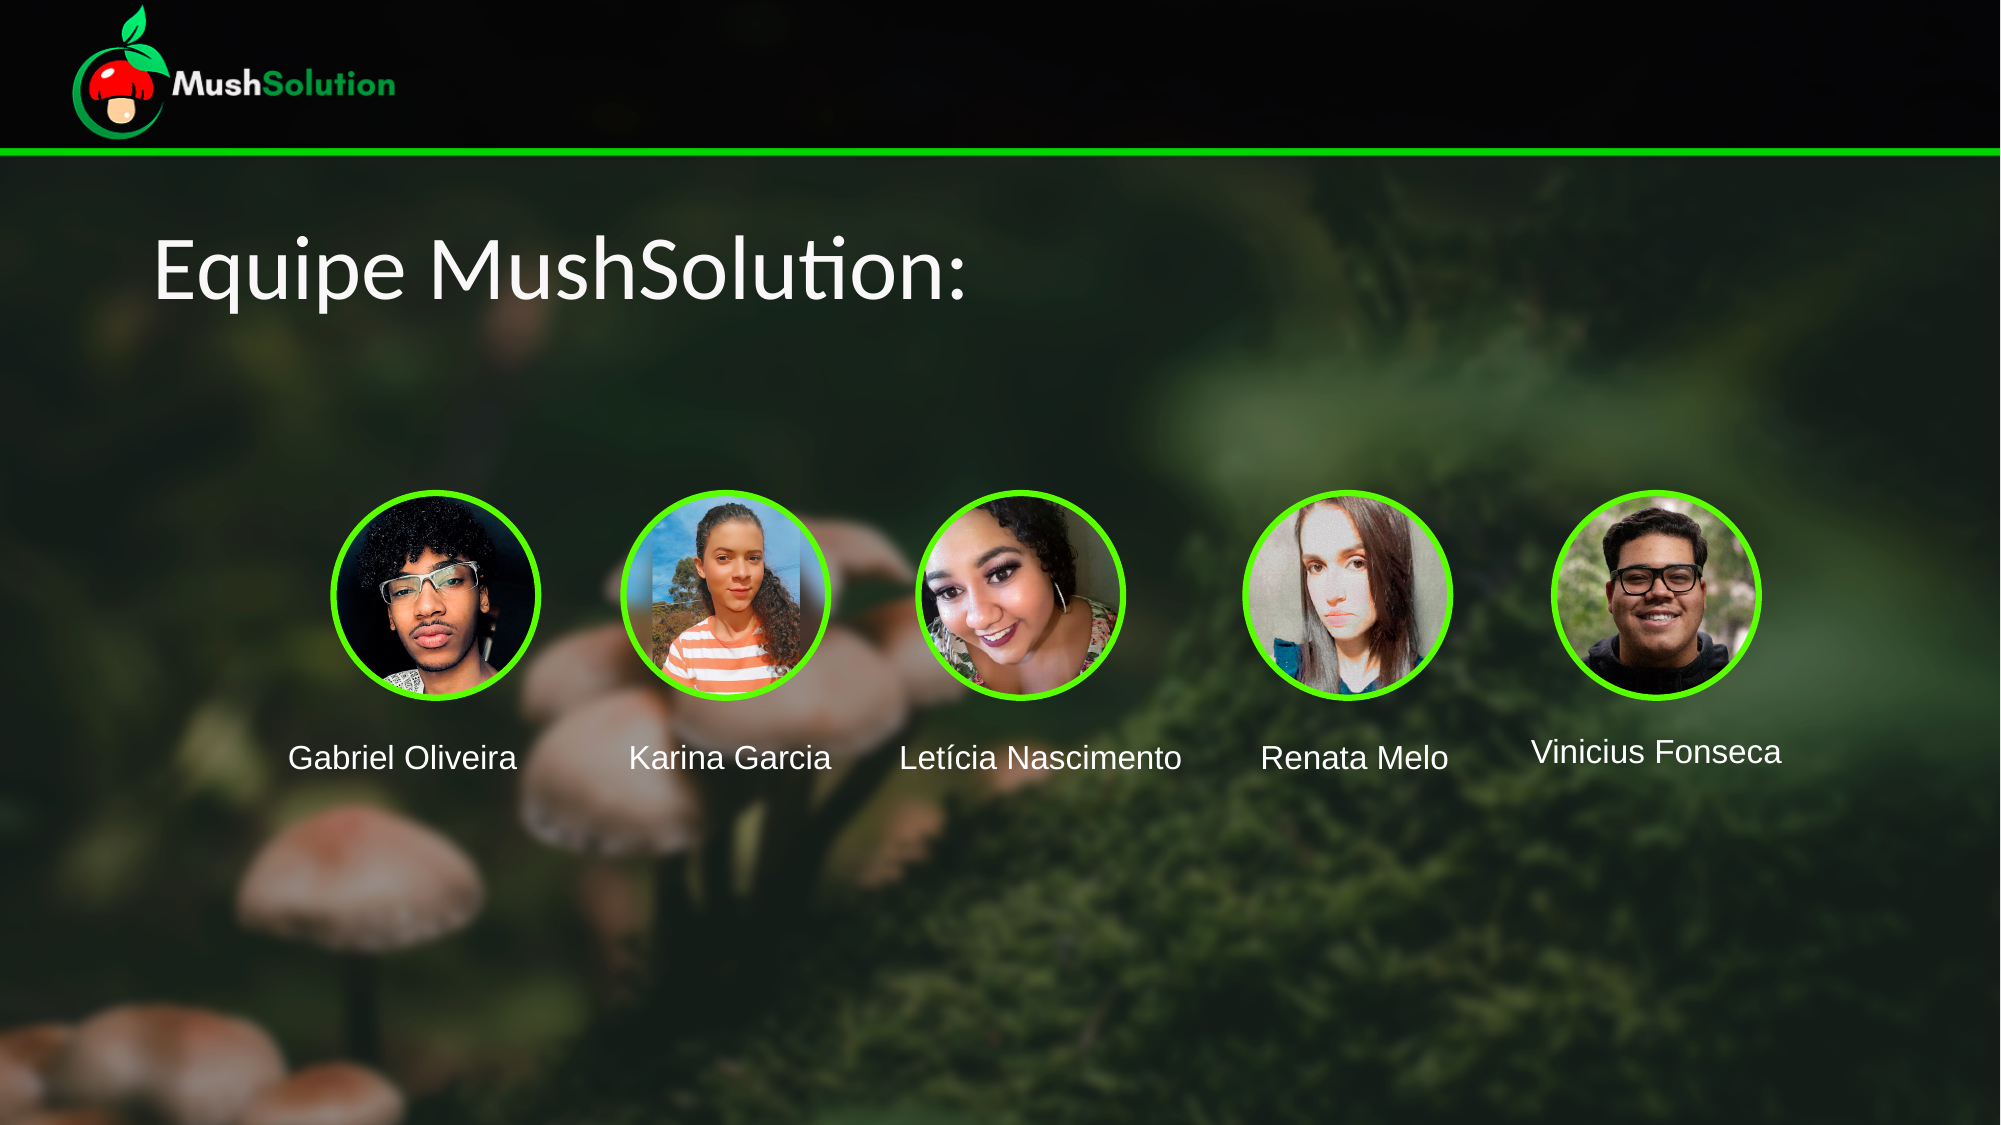

# Equipe MushSolution:

Vinicius Fonseca
Gabriel Oliveira
Letícia Nascimento
Renata Melo
Karina Garcia